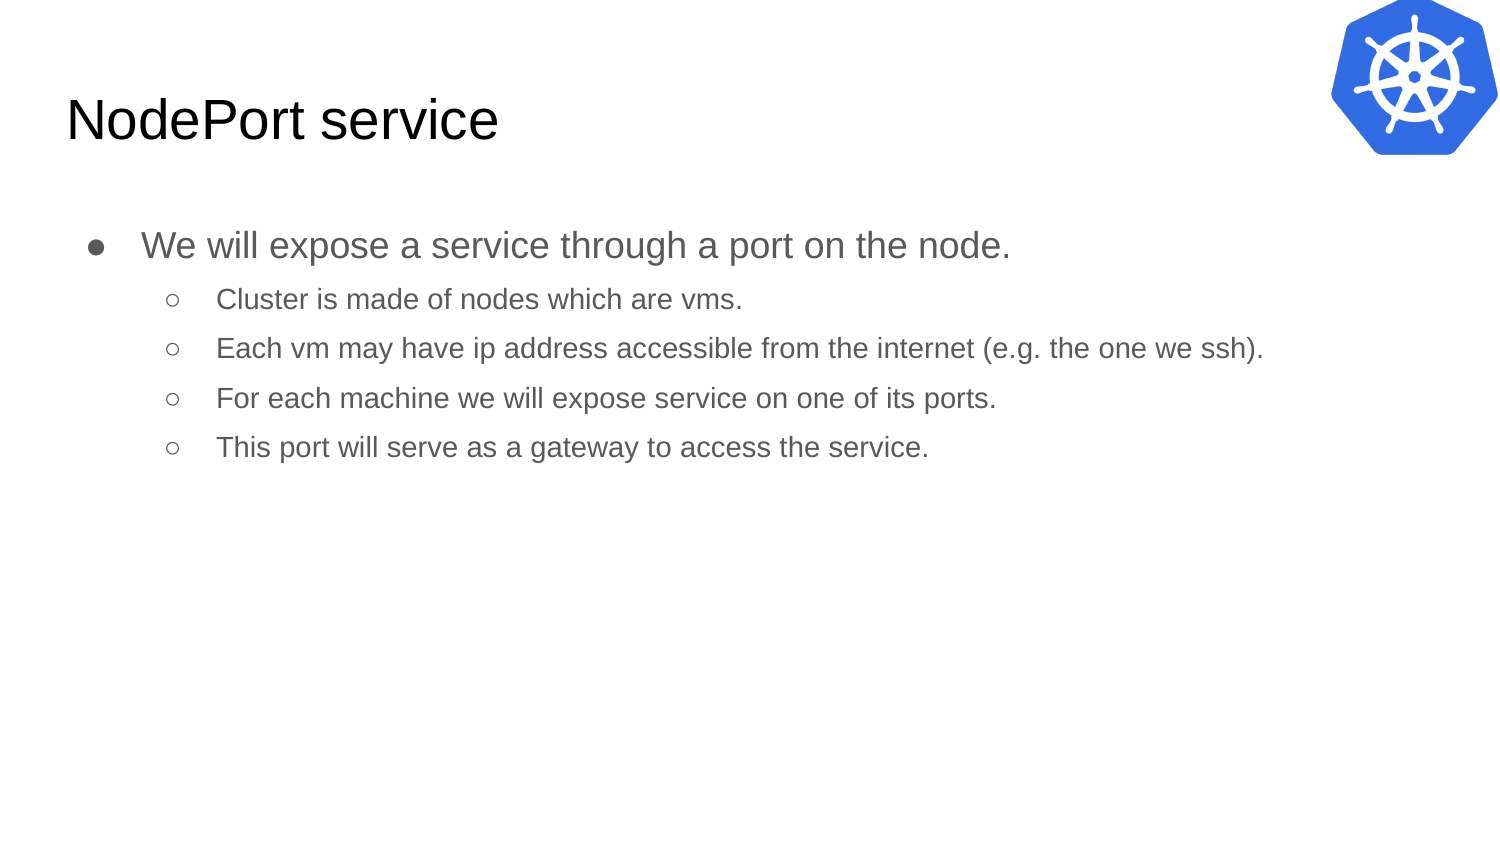

# NodePort service
We will expose a service through a port on the node.
Cluster is made of nodes which are vms.
Each vm may have ip address accessible from the internet (e.g. the one we ssh).
For each machine we will expose service on one of its ports.
This port will serve as a gateway to access the service.